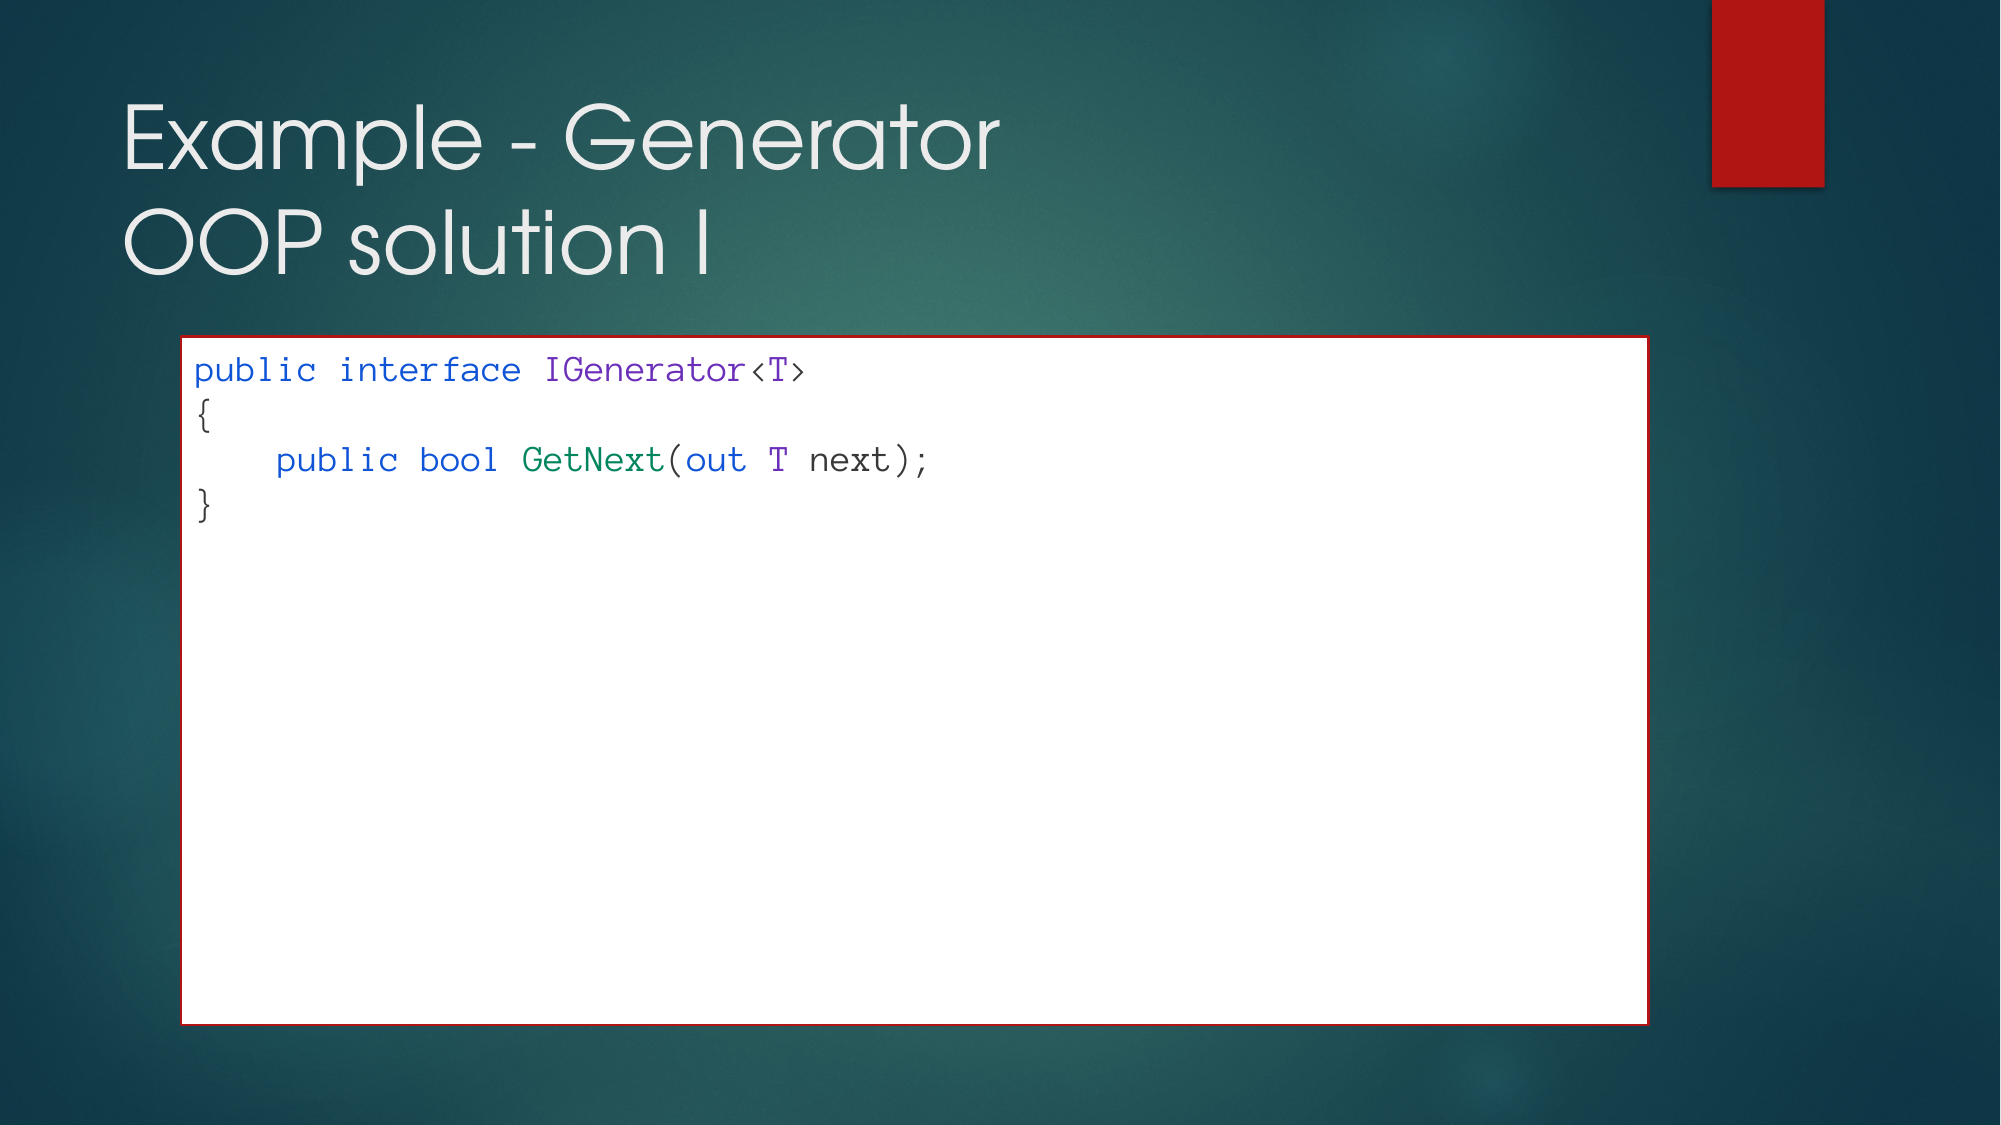

# Example - Generator OOP solution I
public interface IGenerator<T>
{
    public bool GetNext(out T next);
}